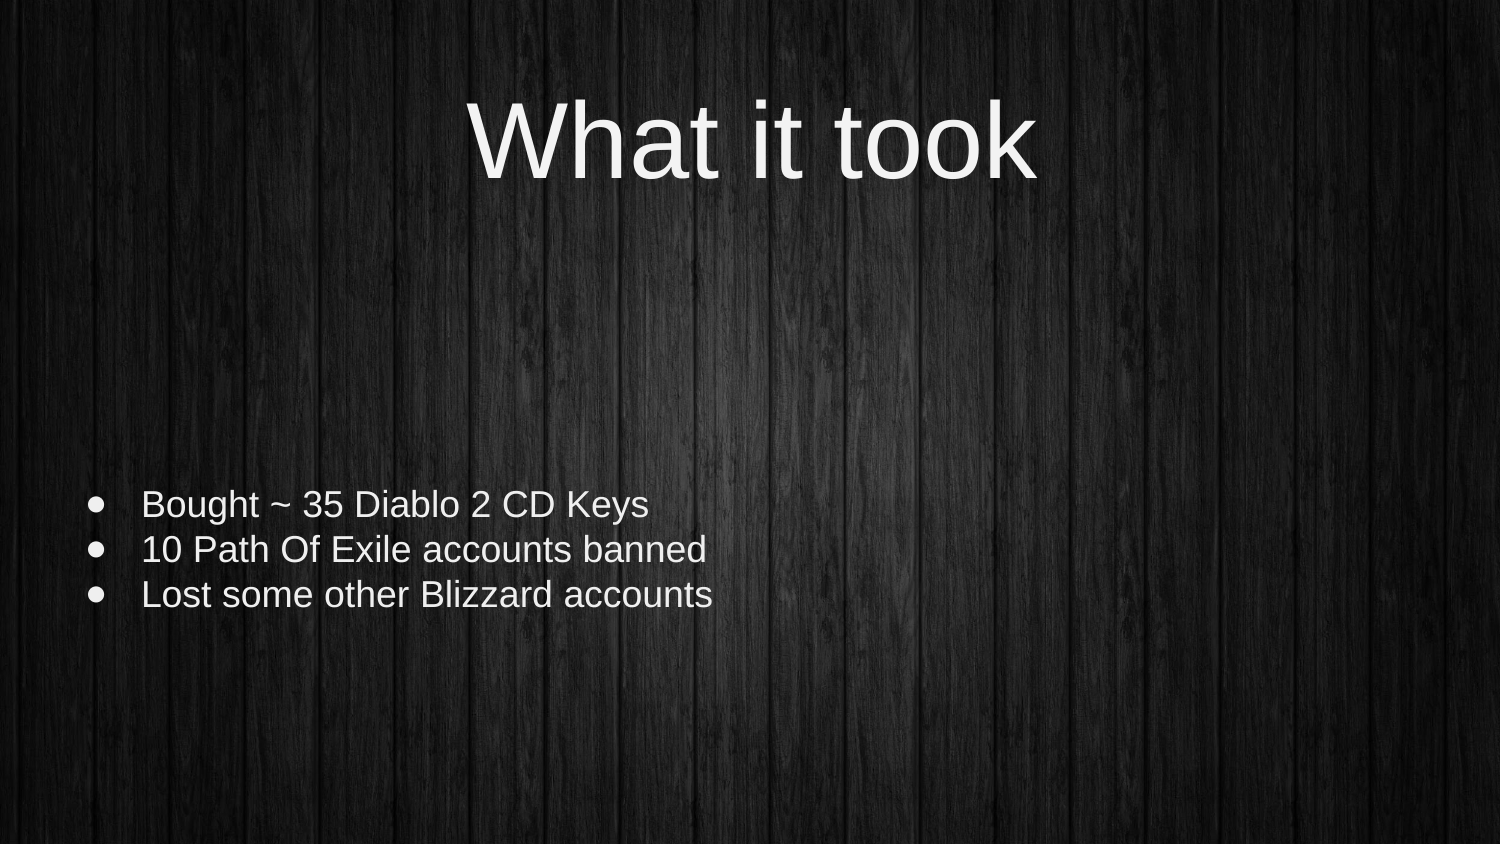

# What it took
Bought ~ 35 Diablo 2 CD Keys
10 Path Of Exile accounts banned
Lost some other Blizzard accounts